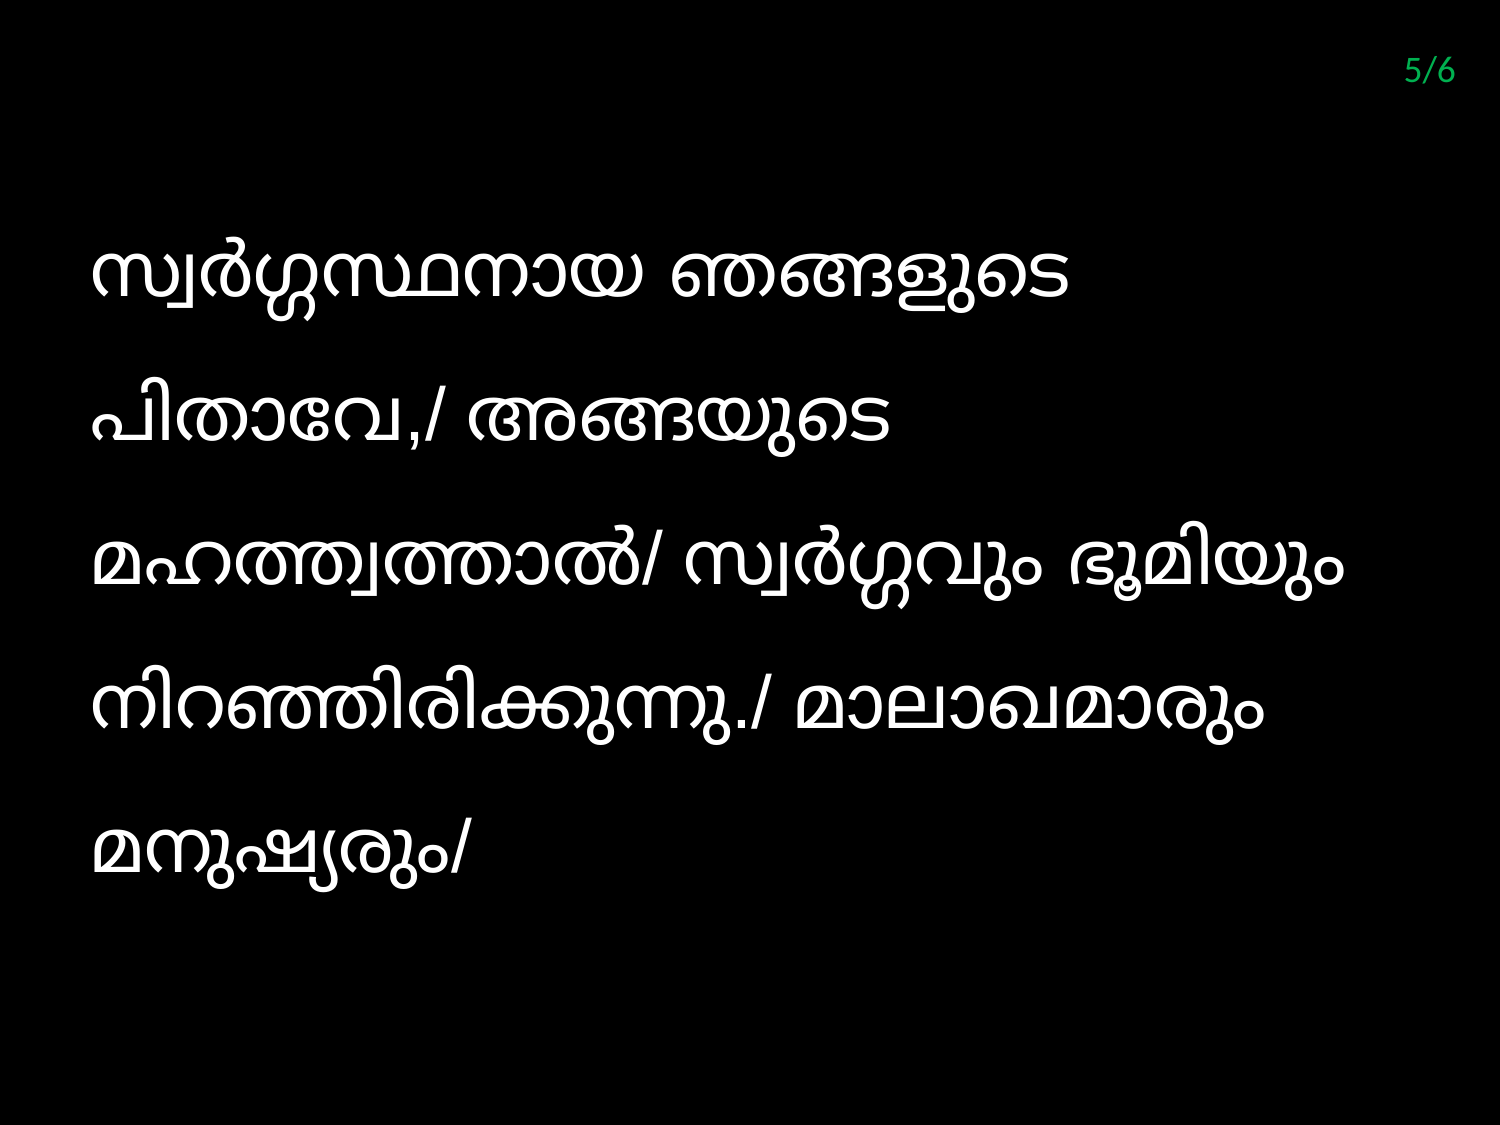

5/6
സ്വർഗ്ഗസ്ഥനായ ഞങ്ങളുടെ പിതാവേ,/ അങ്ങയുടെ മഹത്ത്വത്താല്‍/ സ്വര്‍ഗ്ഗവും ഭൂമിയും നിറഞ്ഞിരിക്കുന്നു./ മാലാഖമാരും മനുഷ്യരും/